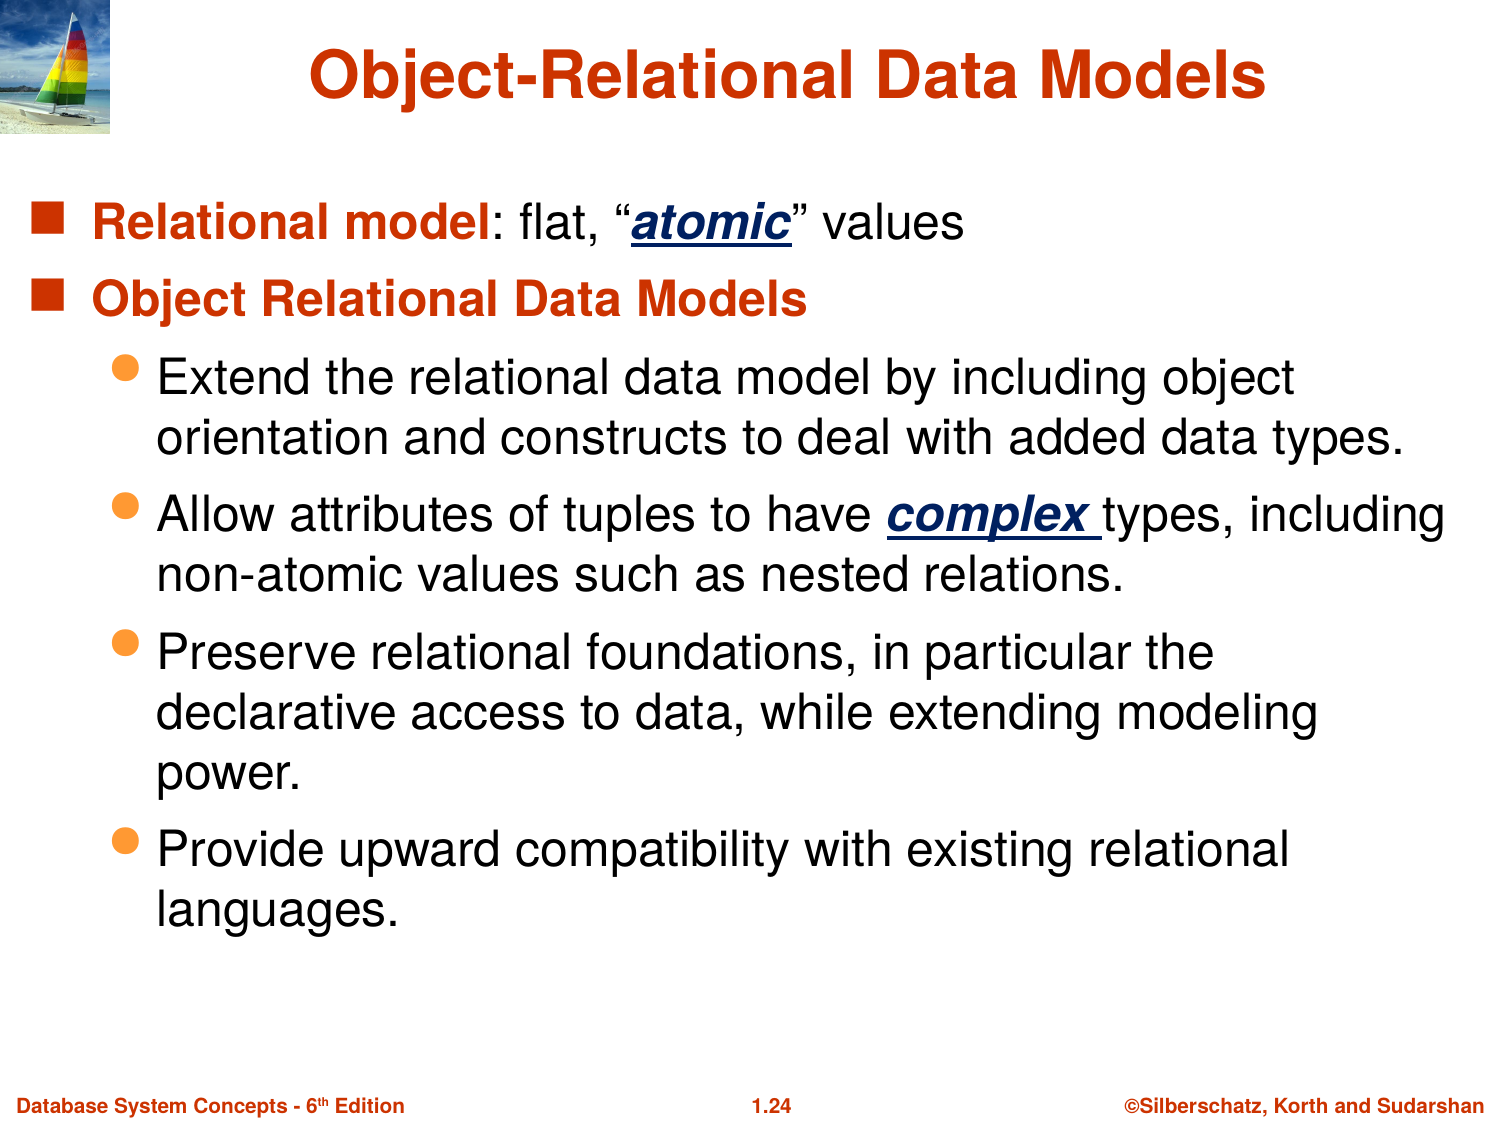

Object-Relational Data Models
Relational model: flat, “atomic” values
Object Relational Data Models
Extend the relational data model by including object orientation and constructs to deal with added data types.
Allow attributes of tuples to have complex types, including non-atomic values such as nested relations.
Preserve relational foundations, in particular the declarative access to data, while extending modeling power.
Provide upward compatibility with existing relational languages.